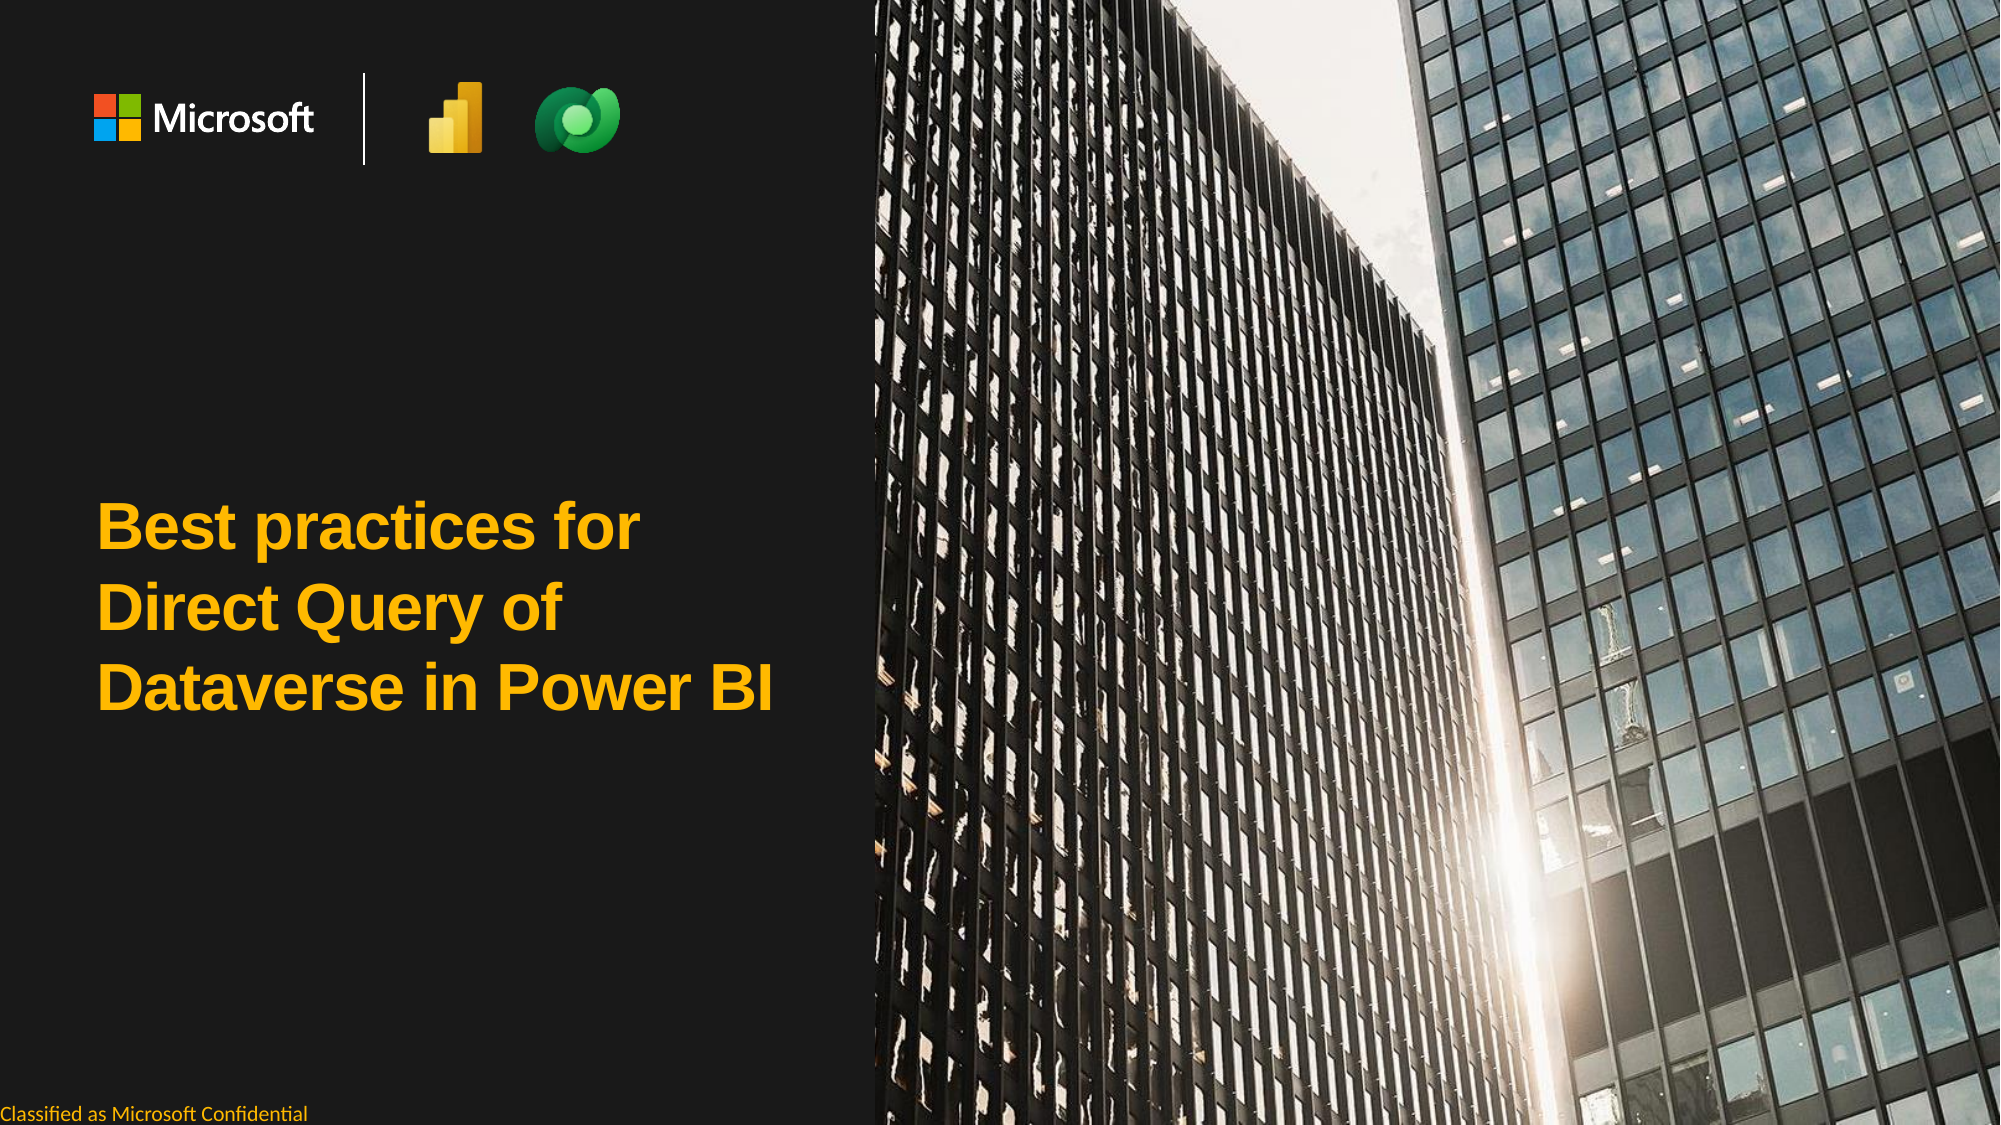

# Best practices for Direct Query of Dataverse in Power BI